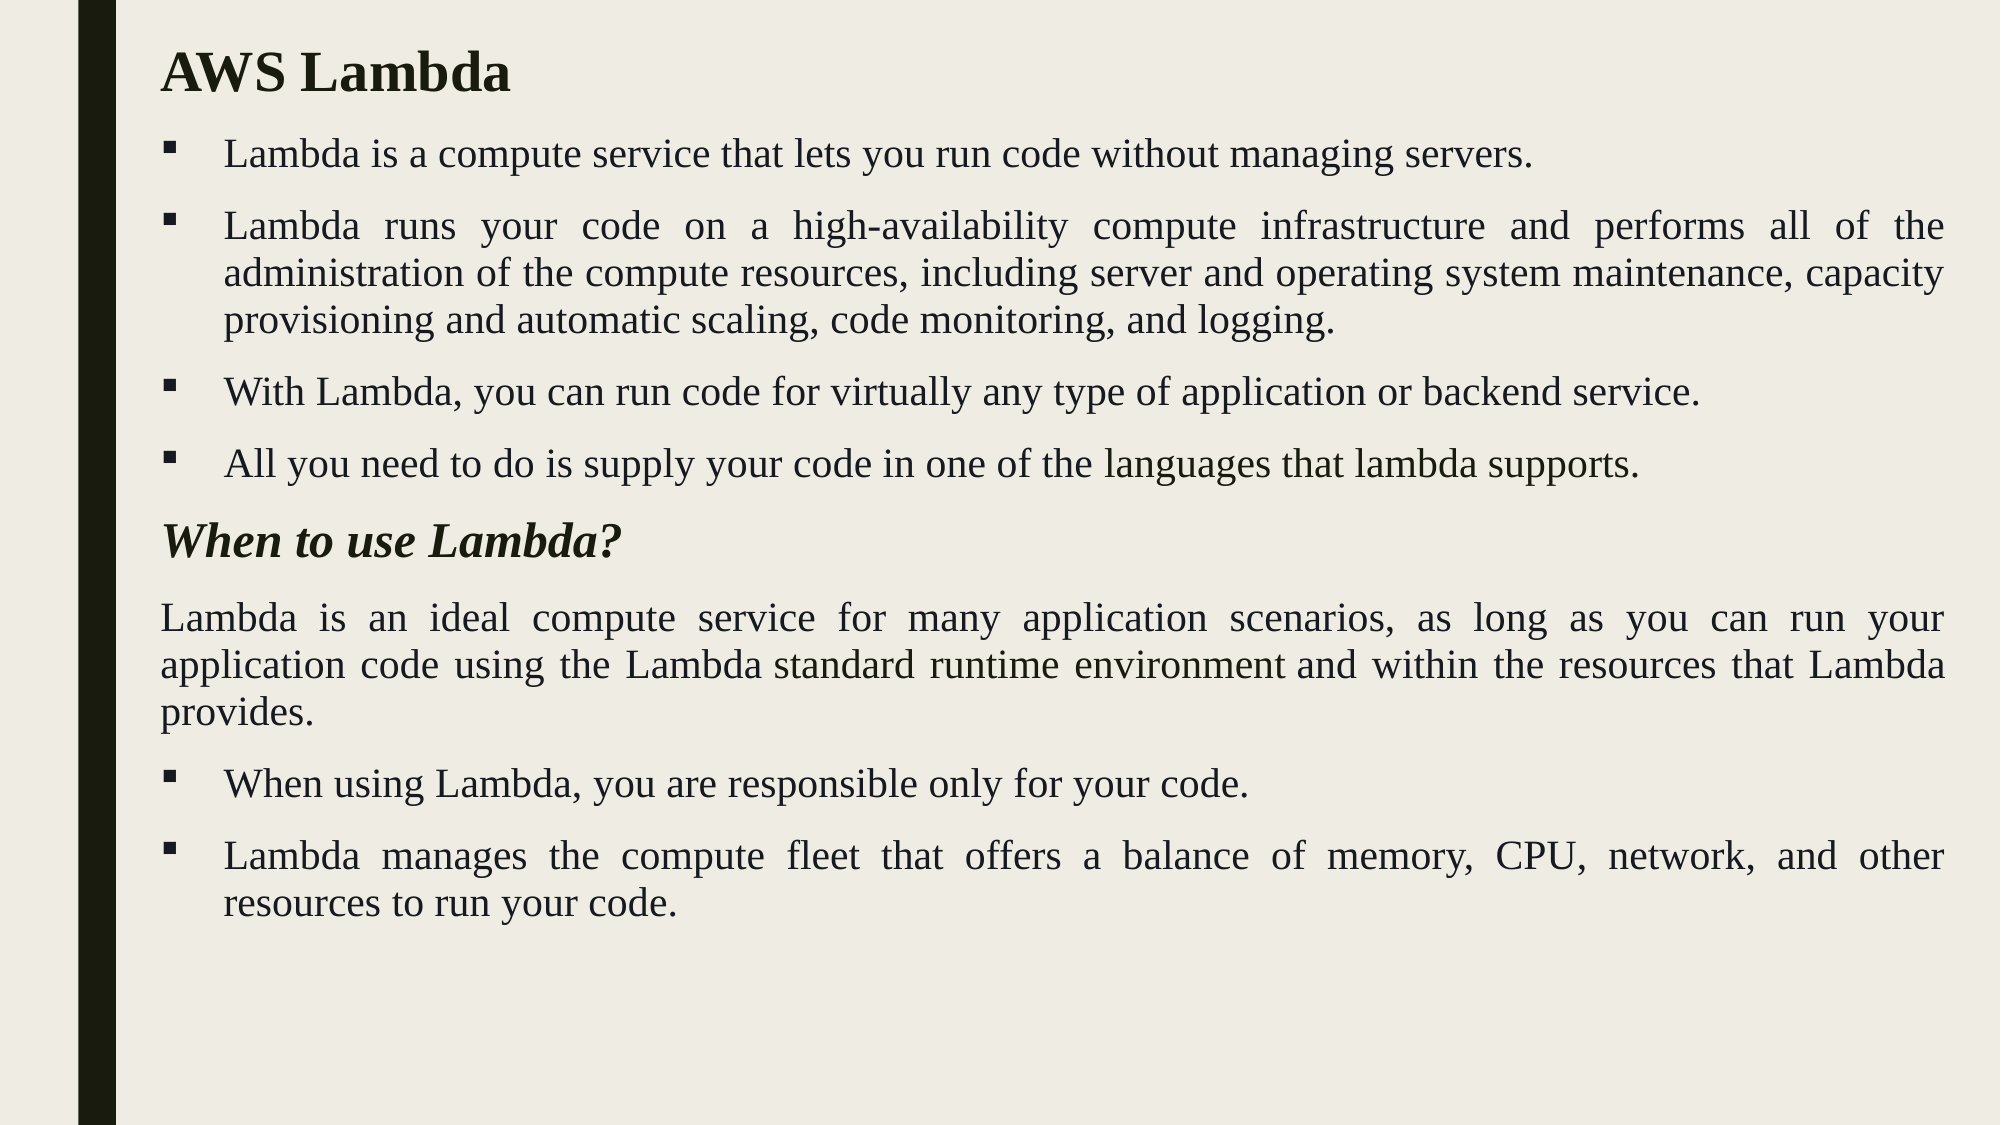

# AWS Lambda
Lambda is a compute service that lets you run code without managing servers.
Lambda runs your code on a high-availability compute infrastructure and performs all of the administration of the compute resources, including server and operating system maintenance, capacity provisioning and automatic scaling, code monitoring, and logging.
With Lambda, you can run code for virtually any type of application or backend service.
All you need to do is supply your code in one of the languages that lambda supports.
When to use Lambda?
Lambda is an ideal compute service for many application scenarios, as long as you can run your application code using the Lambda standard runtime environment and within the resources that Lambda provides.
When using Lambda, you are responsible only for your code.
Lambda manages the compute fleet that offers a balance of memory, CPU, network, and other resources to run your code.